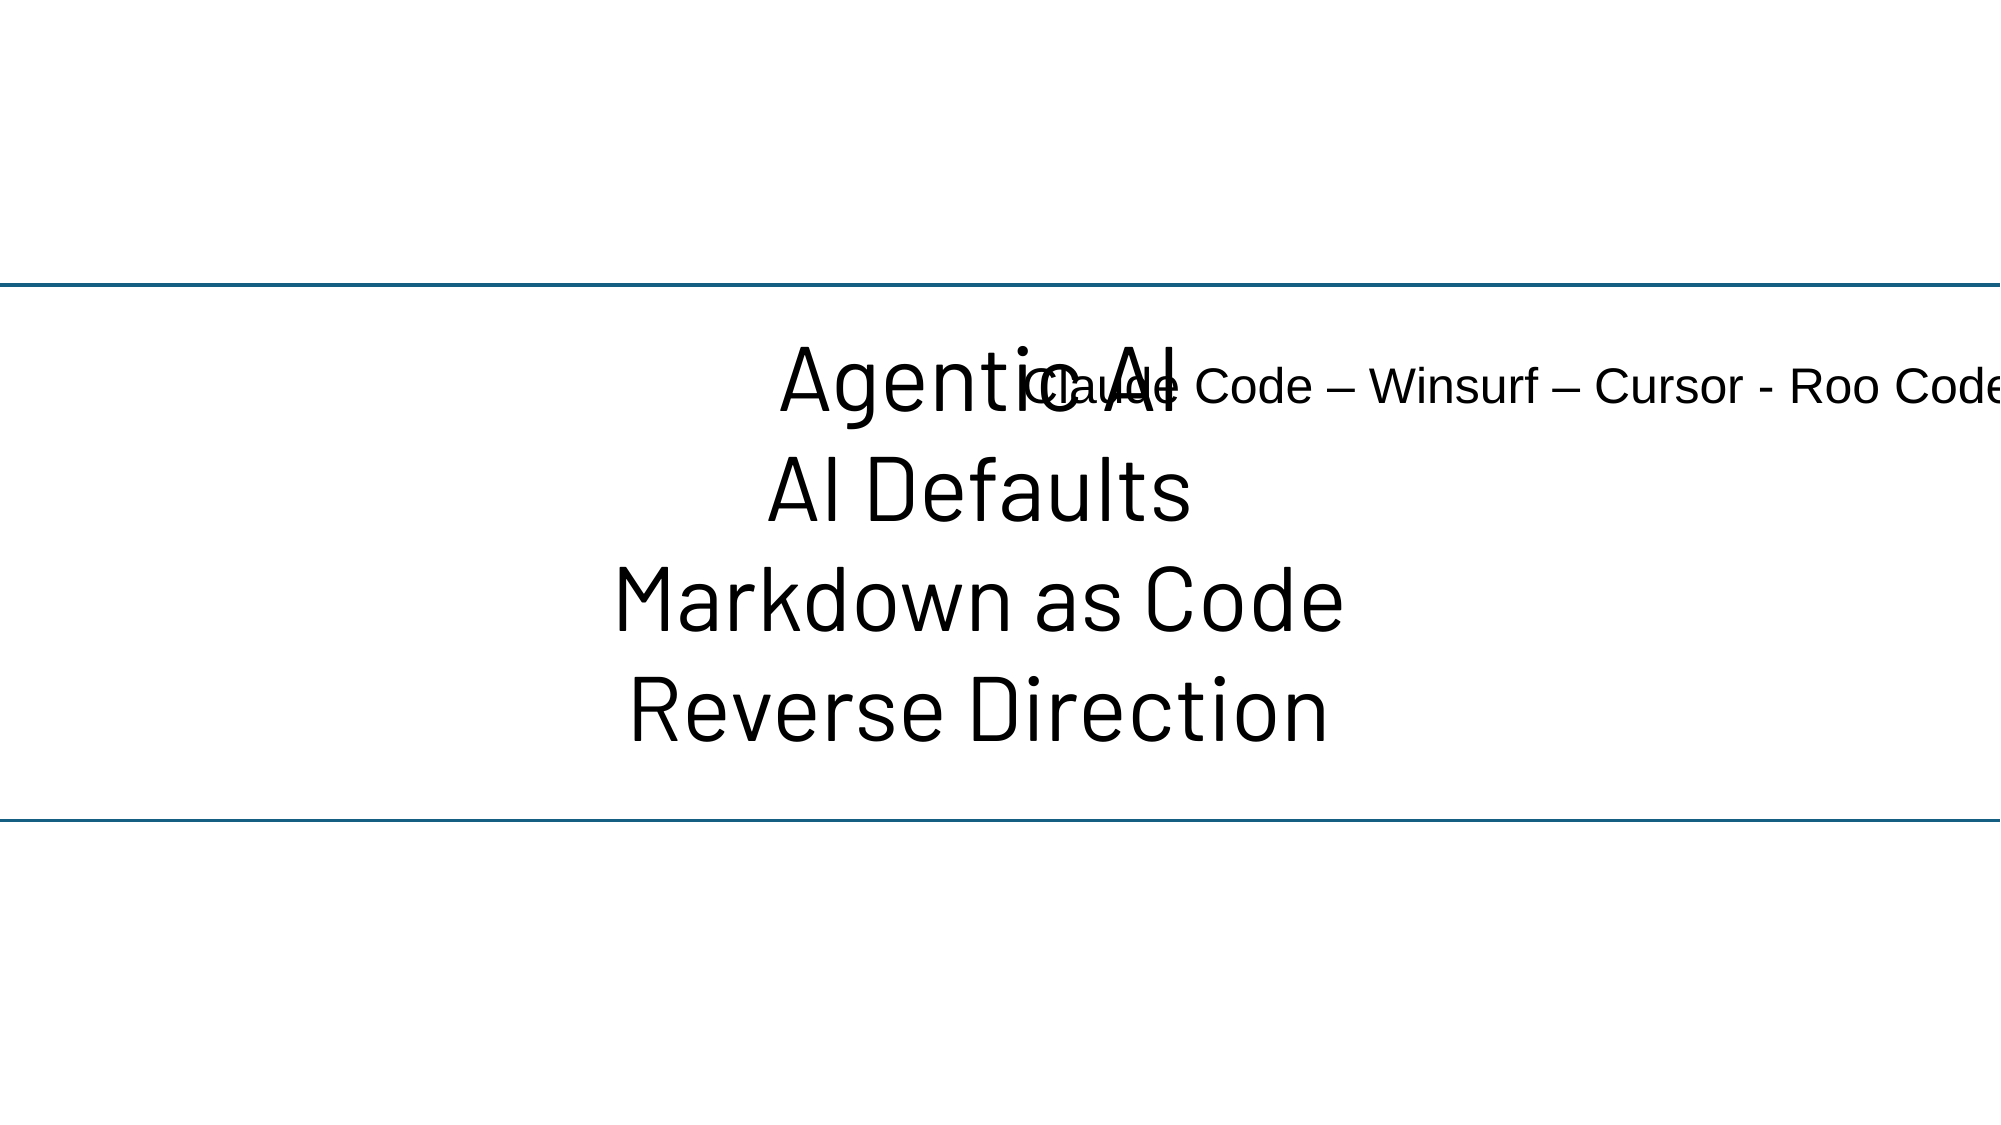

Agentic AI
AI Defaults
Markdown as Code
Reverse Direction
Claude Code – Winsurf – Cursor - Roo Code